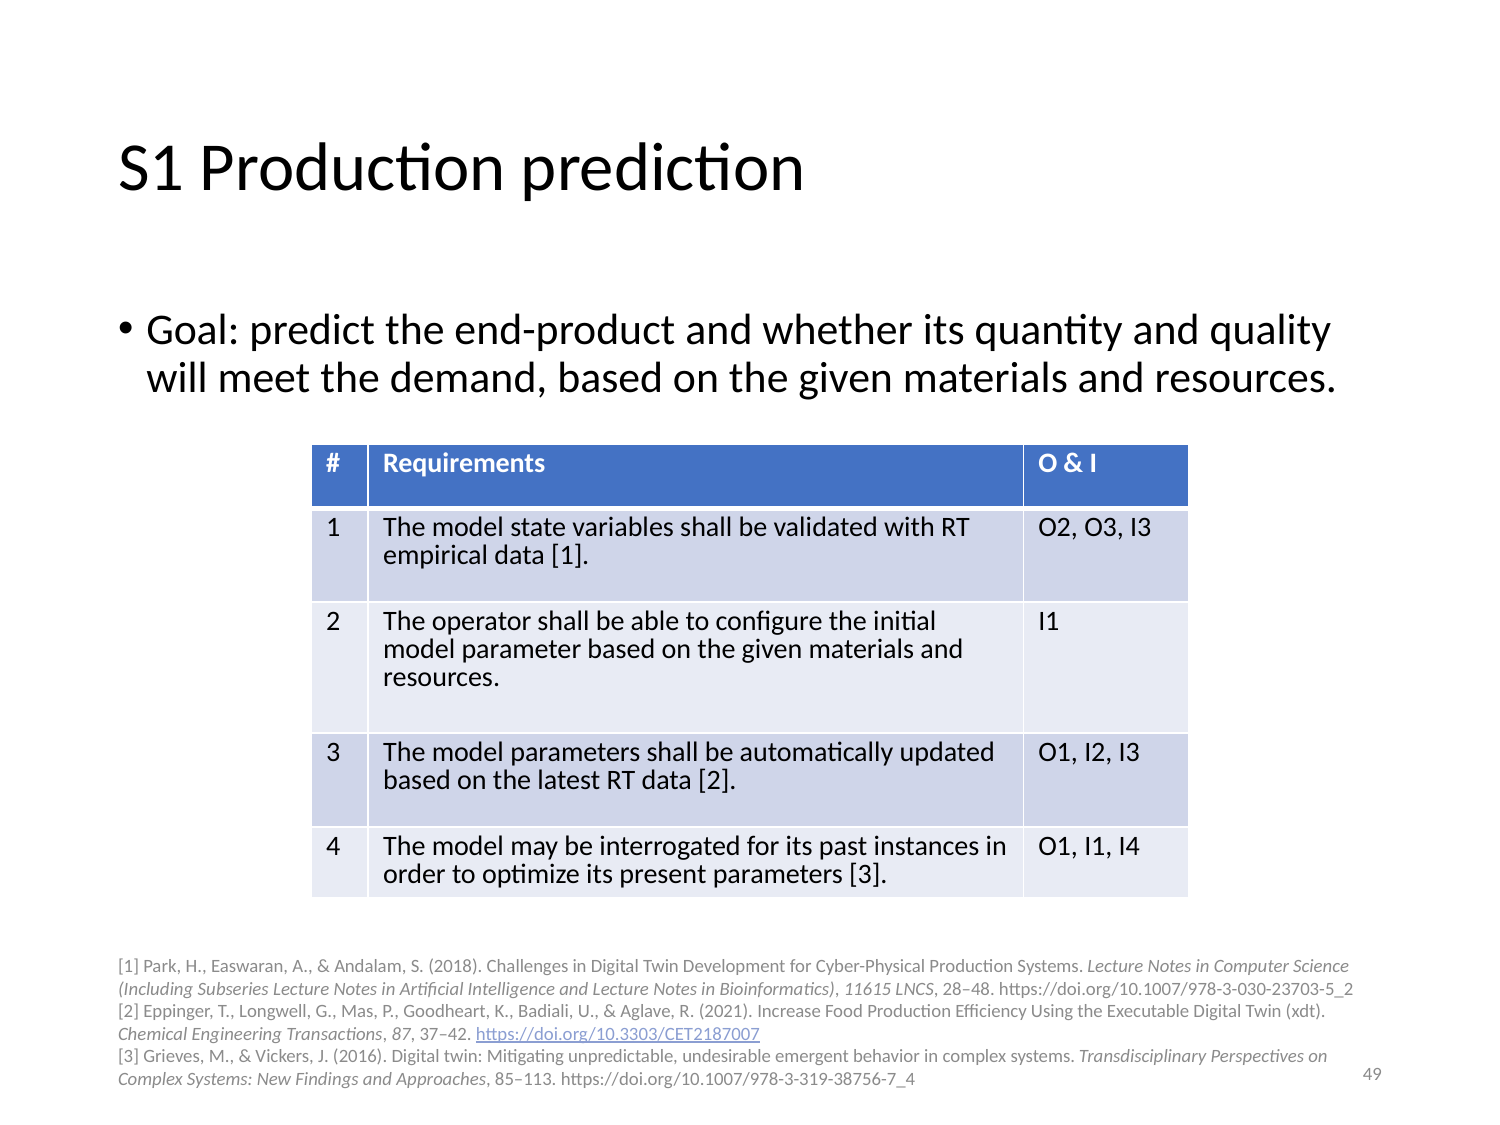

# S1 Production prediction
Goal: predict the end-product and whether its quantity and quality will meet the demand, based on the given materials and resources.

| # | Requirements | O & I |
| --- | --- | --- |
| 1 | The model state variables shall be validated with RT empirical data [1]. | O2, O3, I3 |
| 2 | The operator shall be able to configure the initial model parameter based on the given materials and resources. | I1 |
| 3 | The model parameters shall be automatically updated based on the latest RT data [2]. | O1, I2, I3 |
| 4 | The model may be interrogated for its past instances in order to optimize its present parameters [3]. | O1, I1, I4 |
[1] Park, H., Easwaran, A., & Andalam, S. (2018). Challenges in Digital Twin Development for Cyber-Physical Production Systems. Lecture Notes in Computer Science (Including Subseries Lecture Notes in Artificial Intelligence and Lecture Notes in Bioinformatics), 11615 LNCS, 28–48. https://doi.org/10.1007/978-3-030-23703-5_2
[2] Eppinger, T., Longwell, G., Mas, P., Goodheart, K., Badiali, U., & Aglave, R. (2021). Increase Food Production Efficiency Using the Executable Digital Twin (xdt). Chemical Engineering Transactions, 87, 37–42. https://doi.org/10.3303/CET2187007
[3] Grieves, M., & Vickers, J. (2016). Digital twin: Mitigating unpredictable, undesirable emergent behavior in complex systems. Transdisciplinary Perspectives on Complex Systems: New Findings and Approaches, 85–113. https://doi.org/10.1007/978-3-319-38756-7_4
49